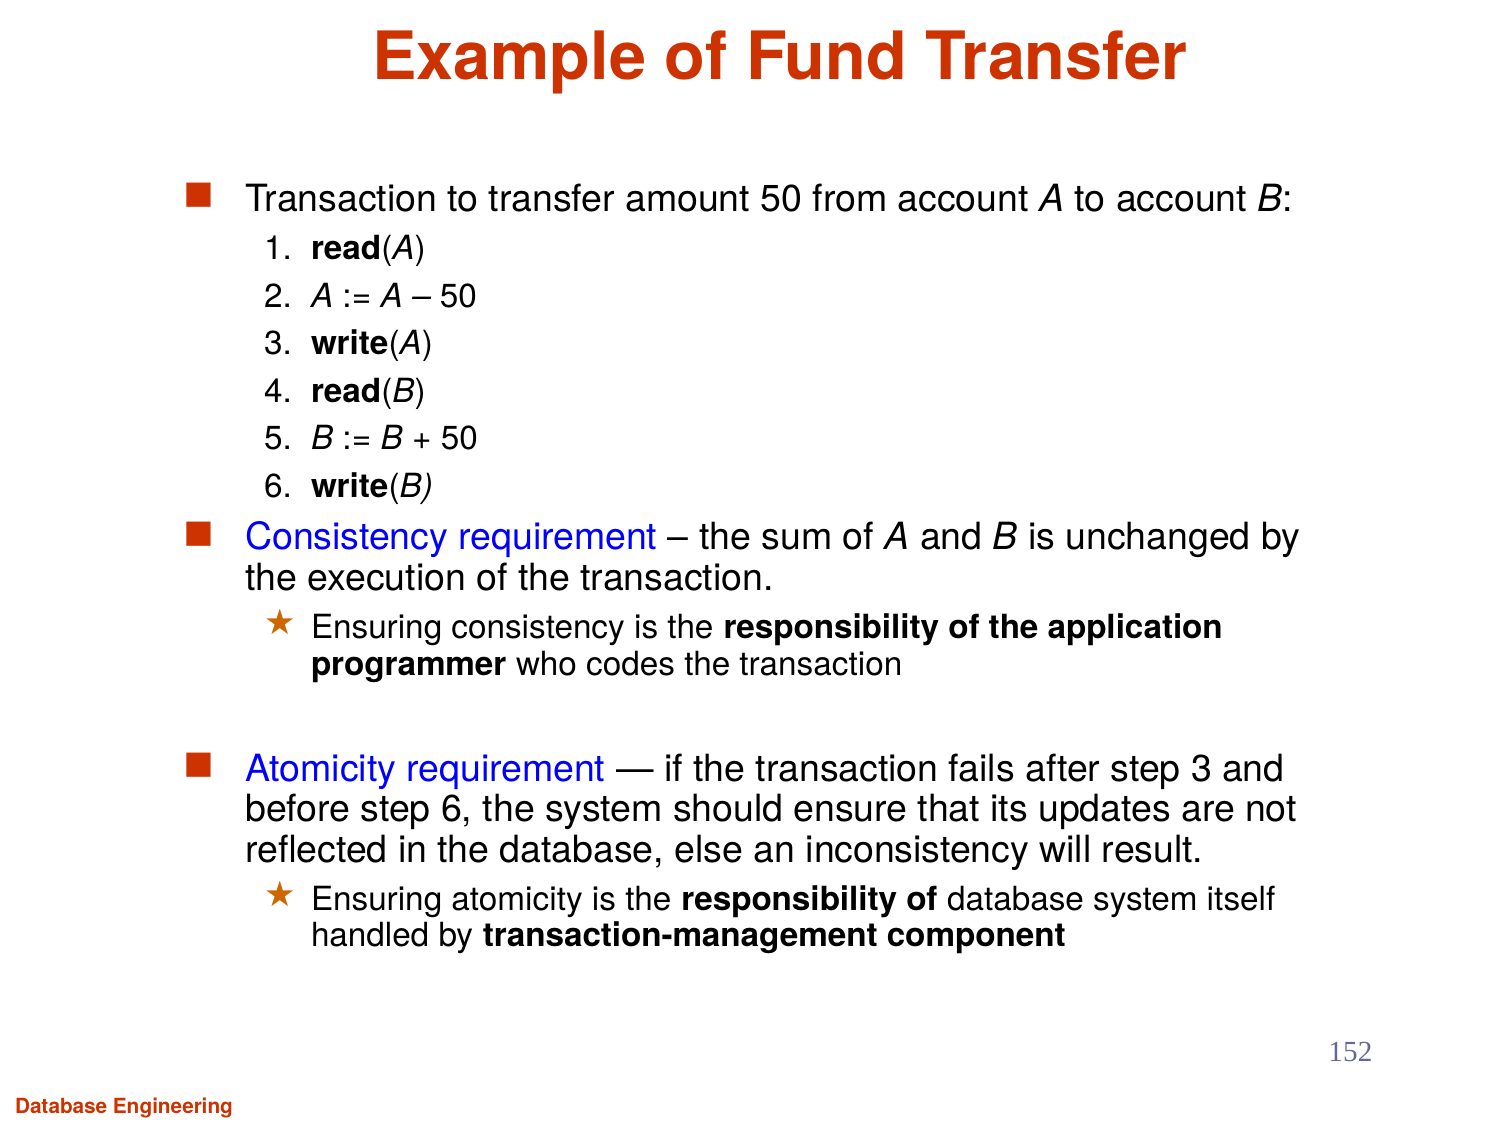

# Example of Fund Transfer
Transaction to transfer amount 50 from account A to account B:
1.	read(A)
2.	A := A – 50
3.	write(A)
4.	read(B)
5.	B := B + 50
6.	write(B)
Consistency requirement – the sum of A and B is unchanged by the execution of the transaction.
Ensuring consistency is the responsibility of the application programmer who codes the transaction

Atomicity requirement — if the transaction fails after step 3 and before step 6, the system should ensure that its updates are not reflected in the database, else an inconsistency will result.
Ensuring atomicity is the responsibility of database system itself handled by transaction-management component
152